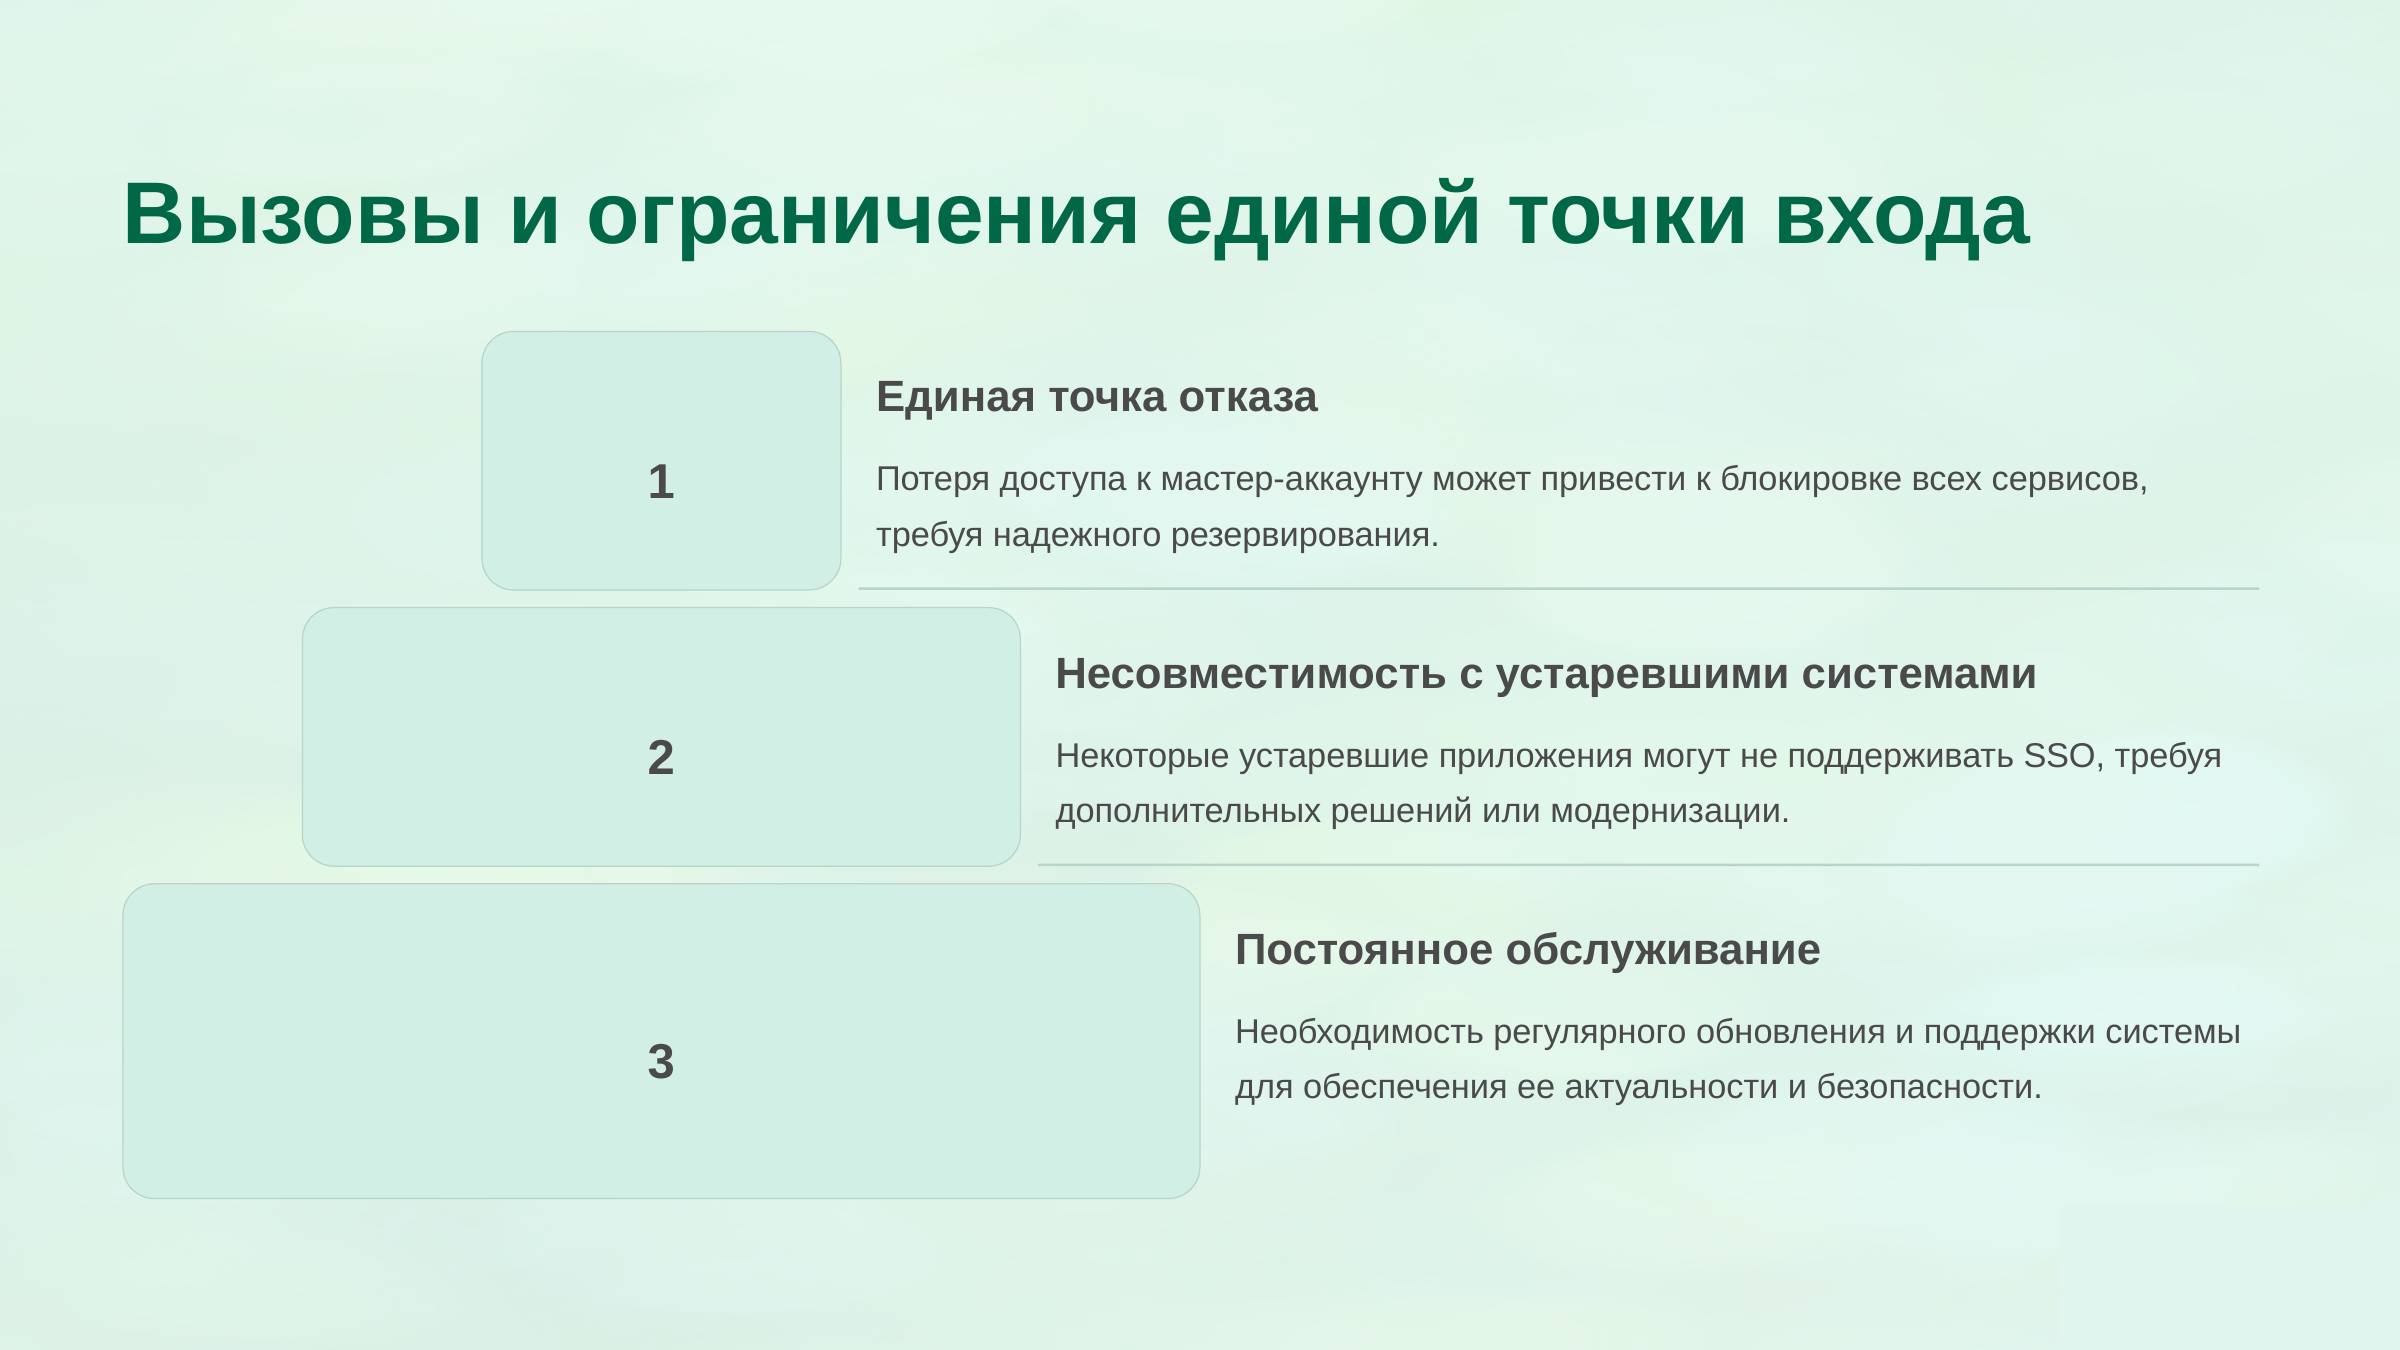

Вызовы и ограничения единой точки входа

Единая точка отказа
1
Потеря доступа к мастер-аккаунту может привести к блокировке всех сервисов, требуя надежного резервирования.

Несовместимость с устаревшими системами
2
Некоторые устаревшие приложения могут не поддерживать SSO, требуя дополнительных решений или модернизации.

Постоянное обслуживание
Необходимость регулярного обновления и поддержки системы для обеспечения ее актуальности и безопасности.
3